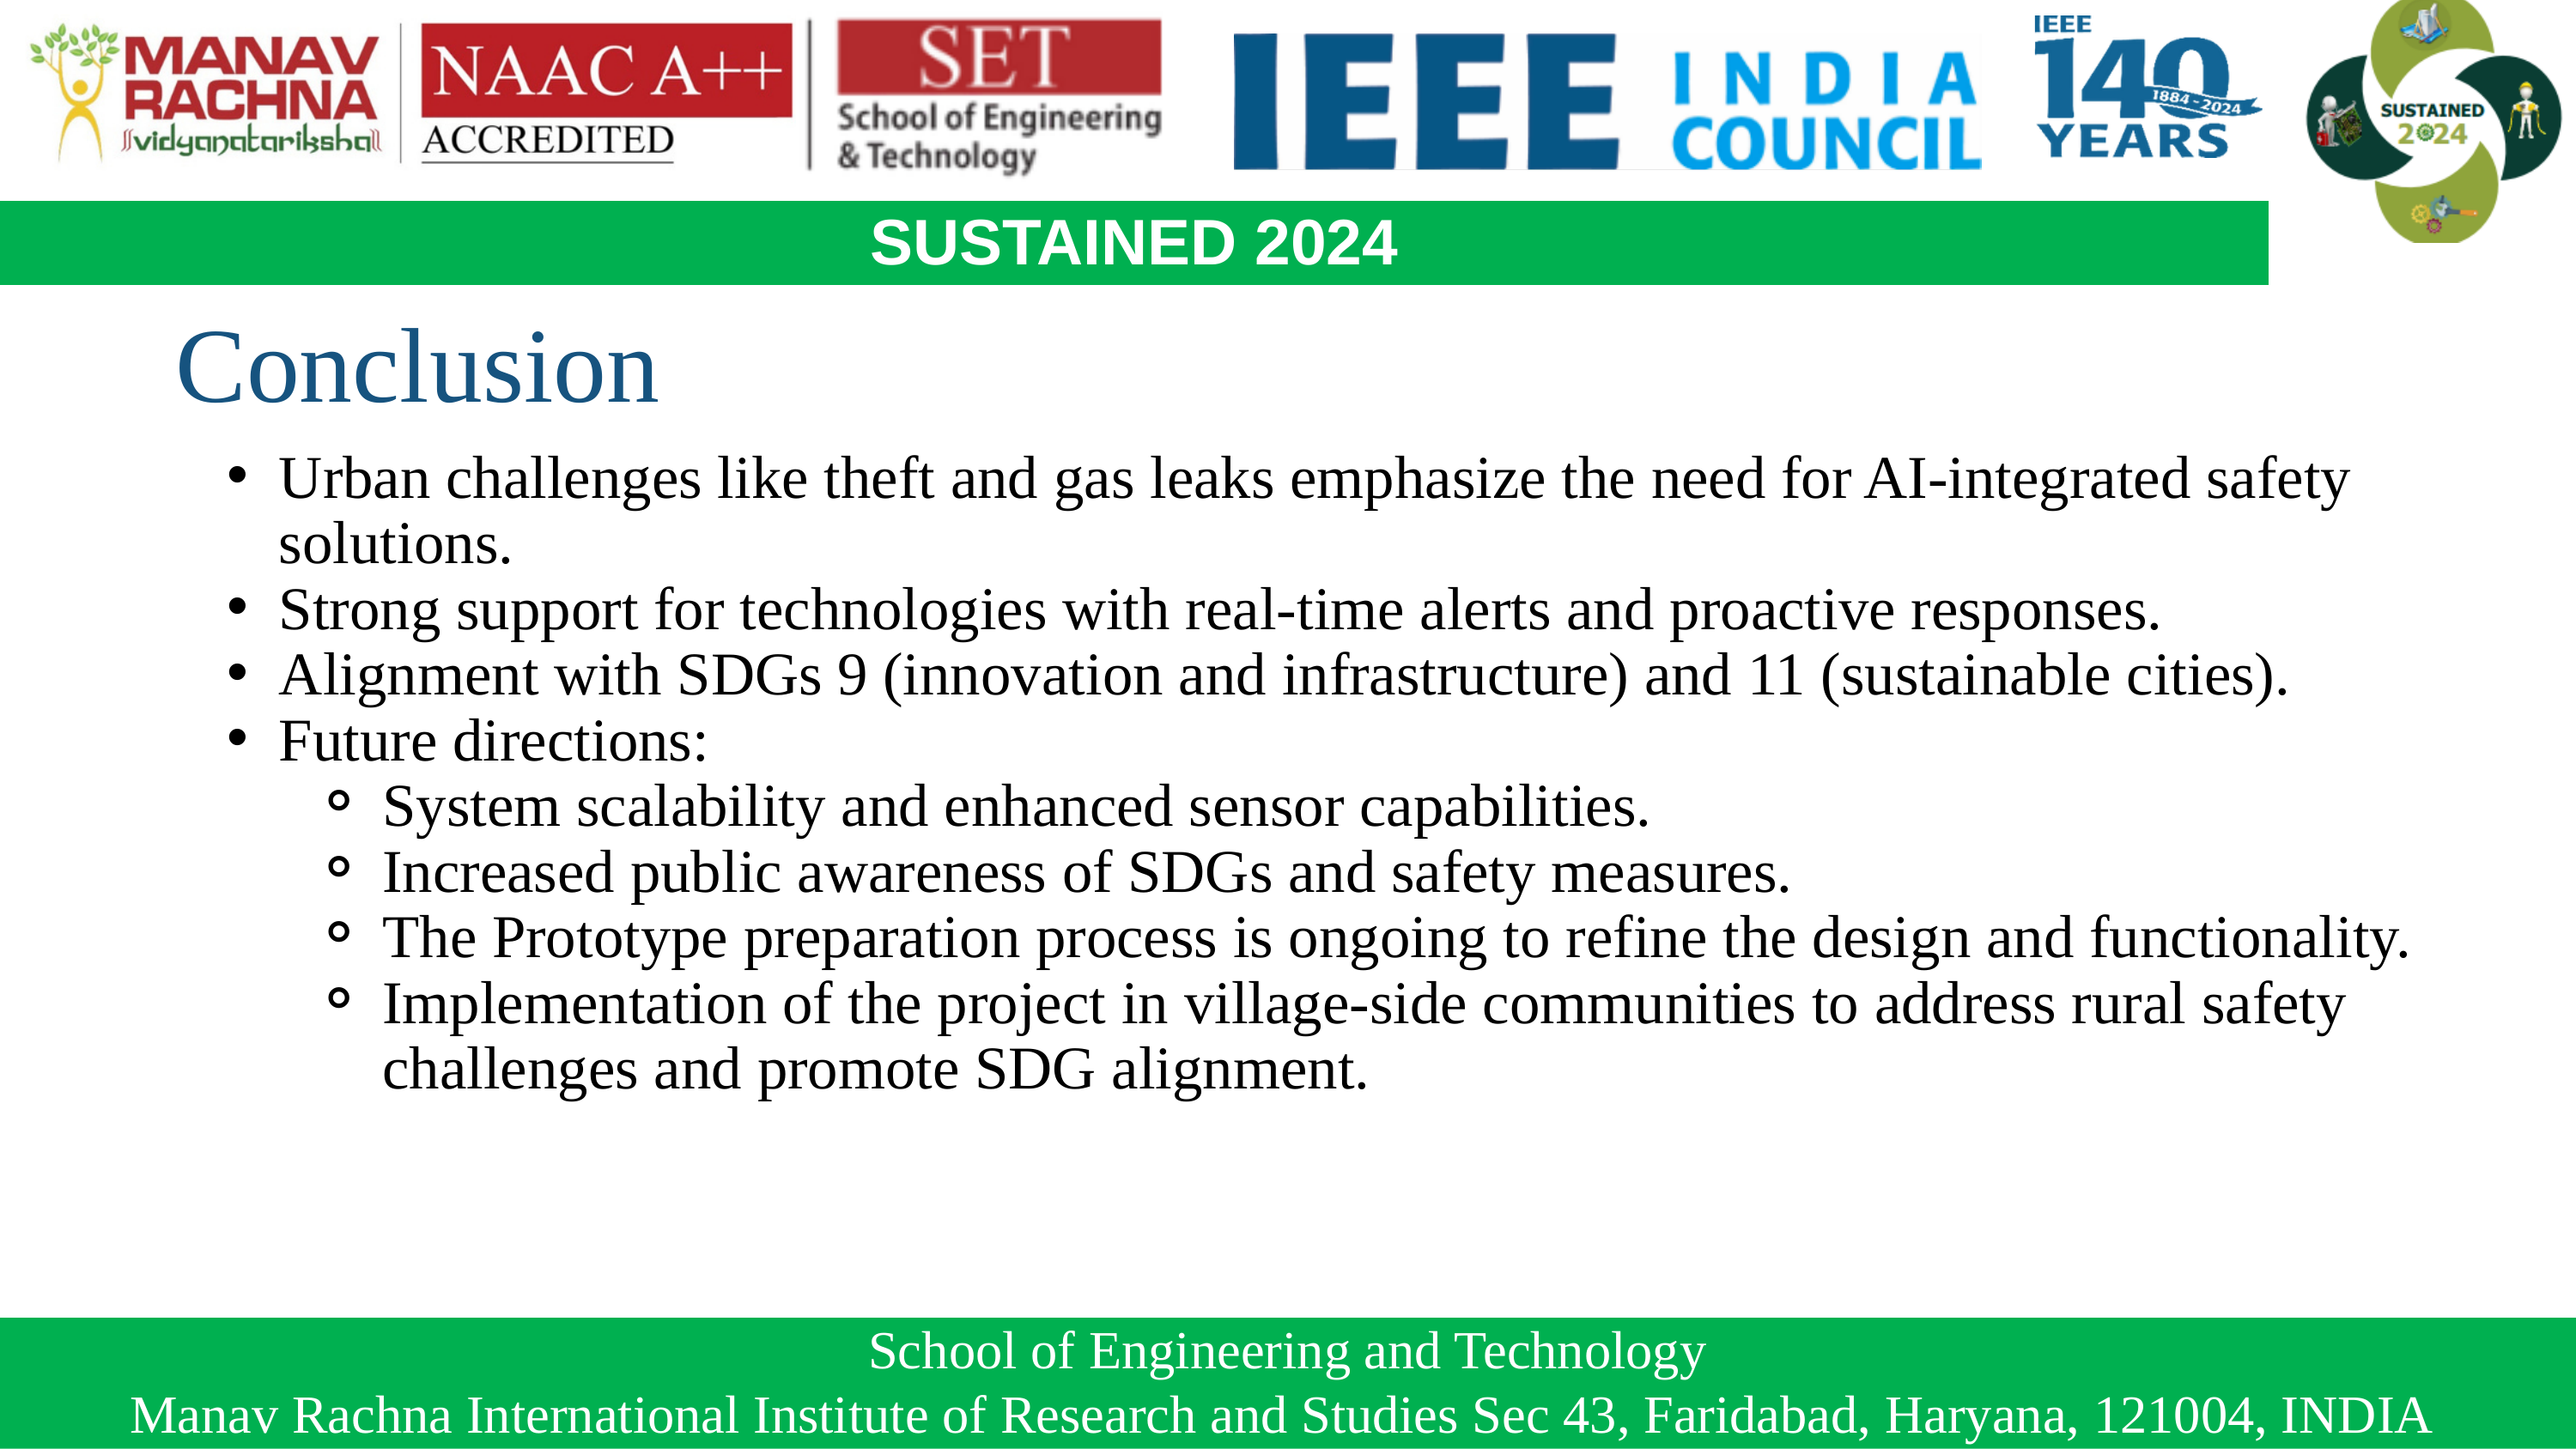

SUSTAINED 2024
Conclusion
Urban challenges like theft and gas leaks emphasize the need for AI-integrated safety solutions.
Strong support for technologies with real-time alerts and proactive responses.
Alignment with SDGs 9 (innovation and infrastructure) and 11 (sustainable cities).
Future directions:
System scalability and enhanced sensor capabilities.
Increased public awareness of SDGs and safety measures.
The Prototype preparation process is ongoing to refine the design and functionality.
Implementation of the project in village-side communities to address rural safety challenges and promote SDG alignment.

School of Engineering and Technology
Manav Rachna International Institute of Research and Studies Sec 43, Faridabad, Haryana, 121004, INDIA
2